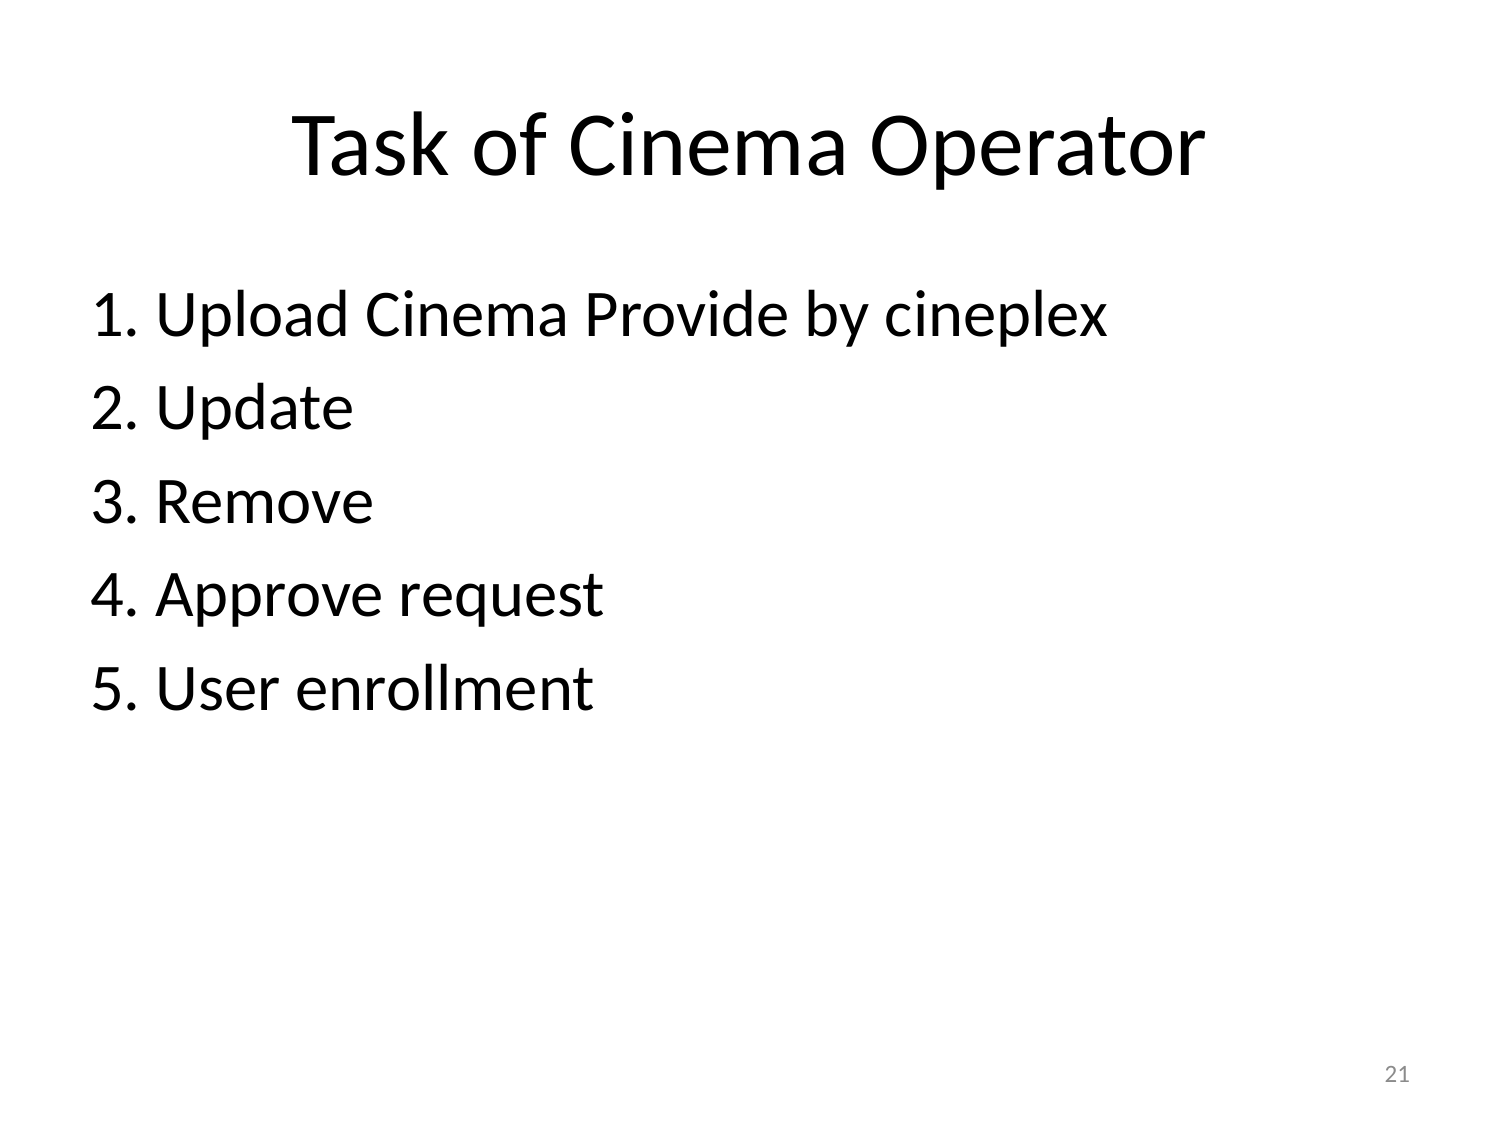

# Task of Cinema Operator
1. Upload Cinema Provide by cineplex
2. Update
3. Remove
4. Approve request
5. User enrollment

21